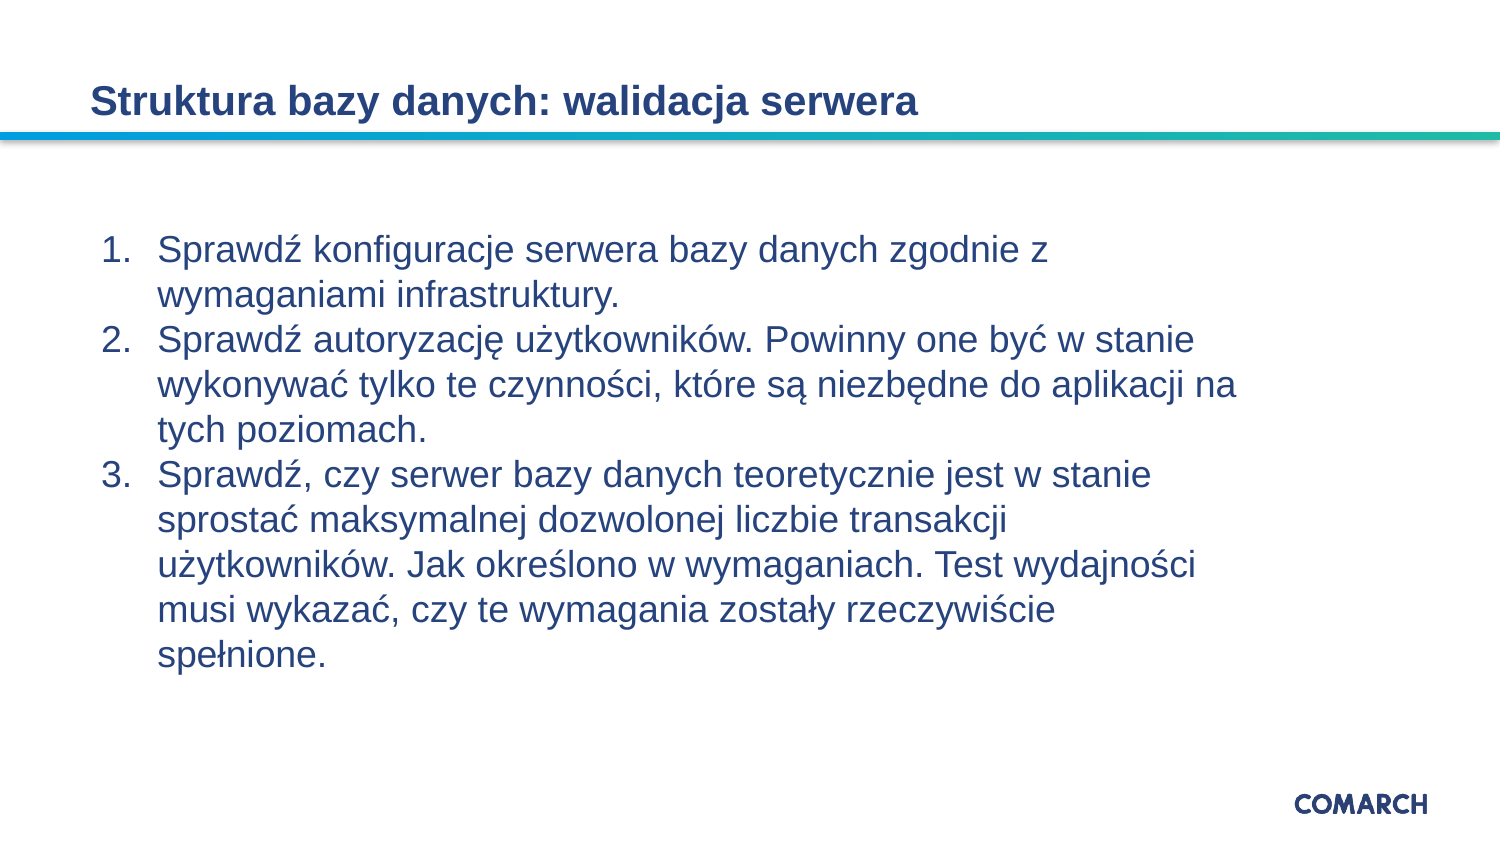

# Struktura bazy danych: walidacja serwera
Sprawdź konfiguracje serwera bazy danych zgodnie z wymaganiami infrastruktury.
Sprawdź autoryzację użytkowników. Powinny one być w stanie wykonywać tylko te czynności, które są niezbędne do aplikacji na tych poziomach.
Sprawdź, czy serwer bazy danych teoretycznie jest w stanie sprostać maksymalnej dozwolonej liczbie transakcji użytkowników. Jak określono w wymaganiach. Test wydajności musi wykazać, czy te wymagania zostały rzeczywiście spełnione.